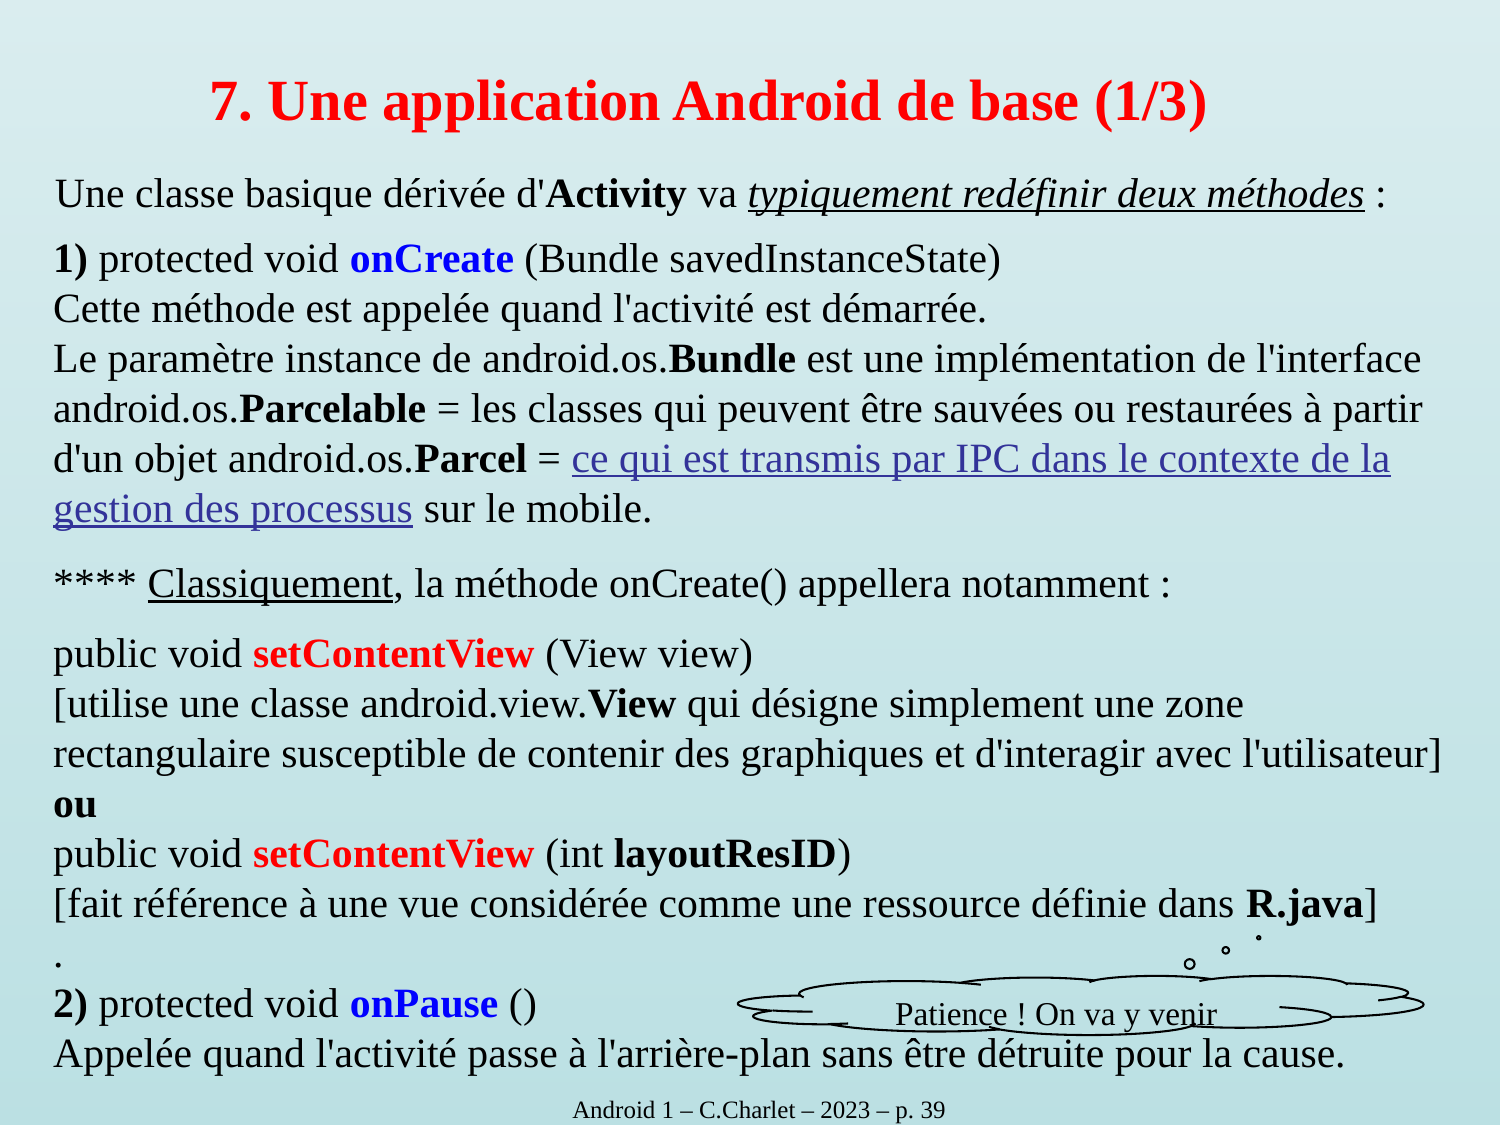

7. Une application Android de base (1/3)
Une classe basique dérivée d'Activity va typiquement redéfinir deux méthodes :
1) protected void onCreate (Bundle savedInstanceState)
Cette méthode est appelée quand l'activité est démarrée.
Le paramètre instance de android.os.Bundle est une implémentation de l'interface android.os.Parcelable = les classes qui peuvent être sauvées ou restaurées à partir d'un objet android.os.Parcel = ce qui est transmis par IPC dans le contexte de la gestion des processus sur le mobile.

**** Classiquement, la méthode onCreate() appellera notamment :
public void setContentView (View view)
[utilise une classe android.view.View qui désigne simplement une zone rectangulaire susceptible de contenir des graphiques et d'interagir avec l'utilisateur]
ou
public void setContentView (int layoutResID)
[fait référence à une vue considérée comme une ressource définie dans R.java]
.
2) protected void onPause ()
Appelée quand l'activité passe à l'arrière-plan sans être détruite pour la cause.
Patience ! On va y venir
 Android 1 – C.Charlet – 2023 – p. 39